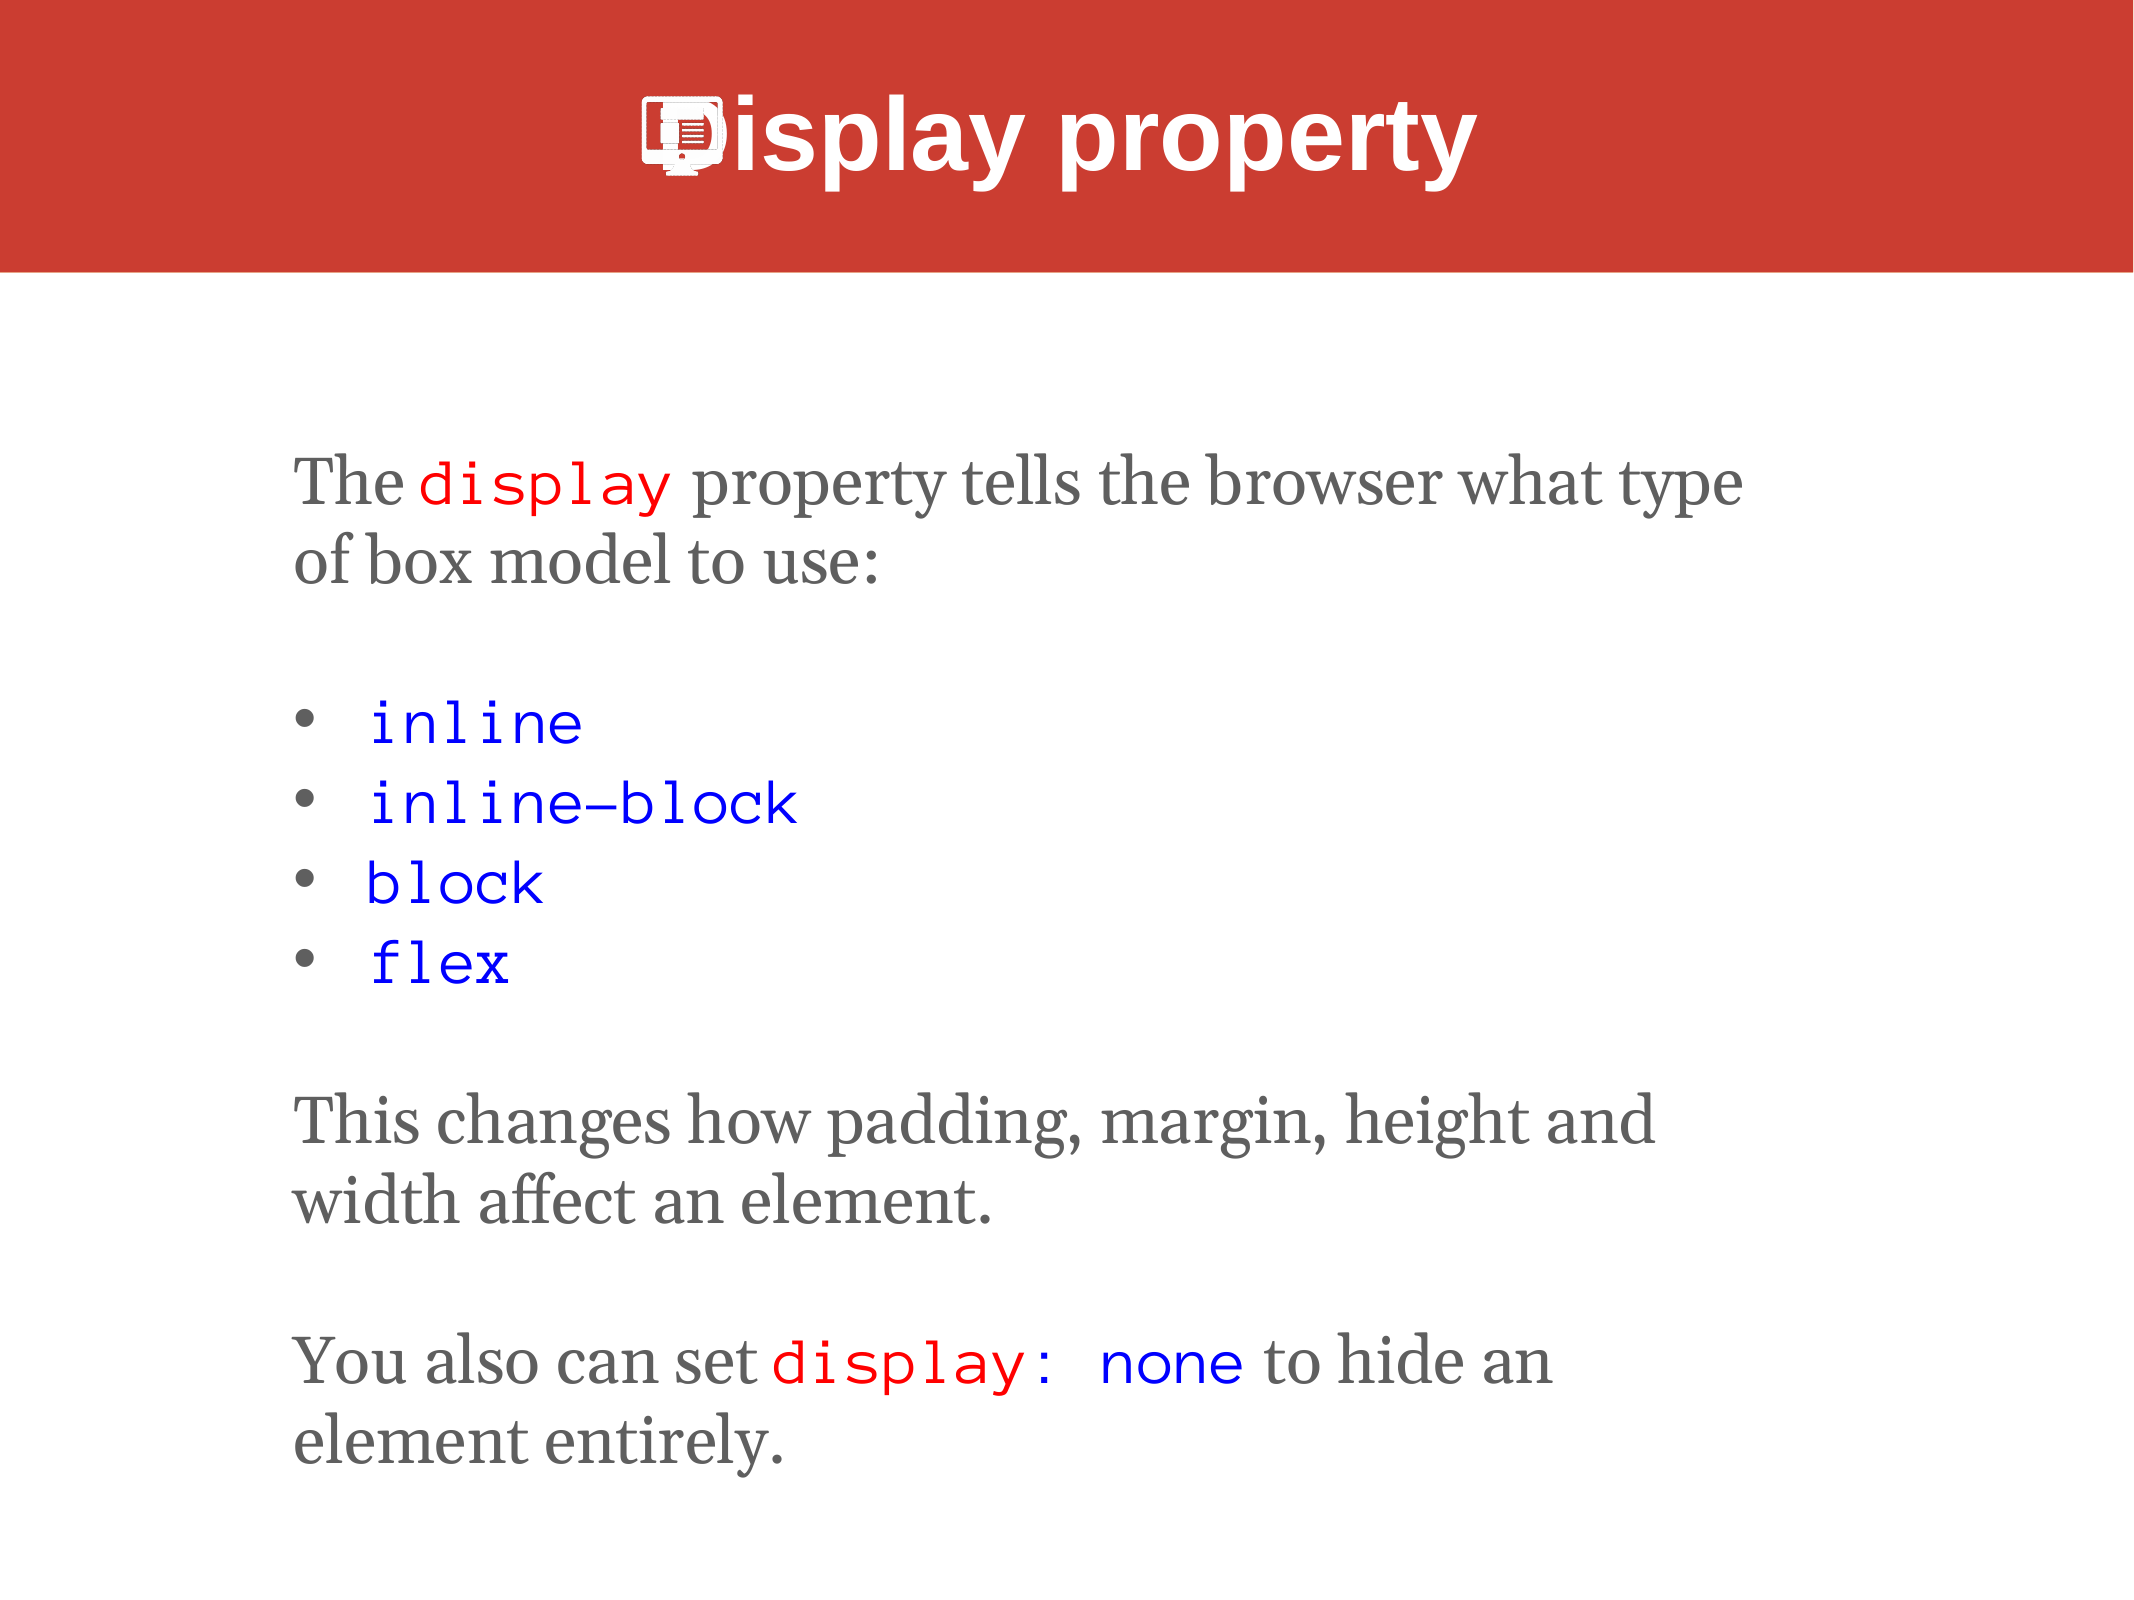

# Display property

The display property tells the browser what type of box model to use:

inline
inline-block
block
flex

This changes how padding, margin, height and width affect an element.

You also can set display: none to hide an element entirely.